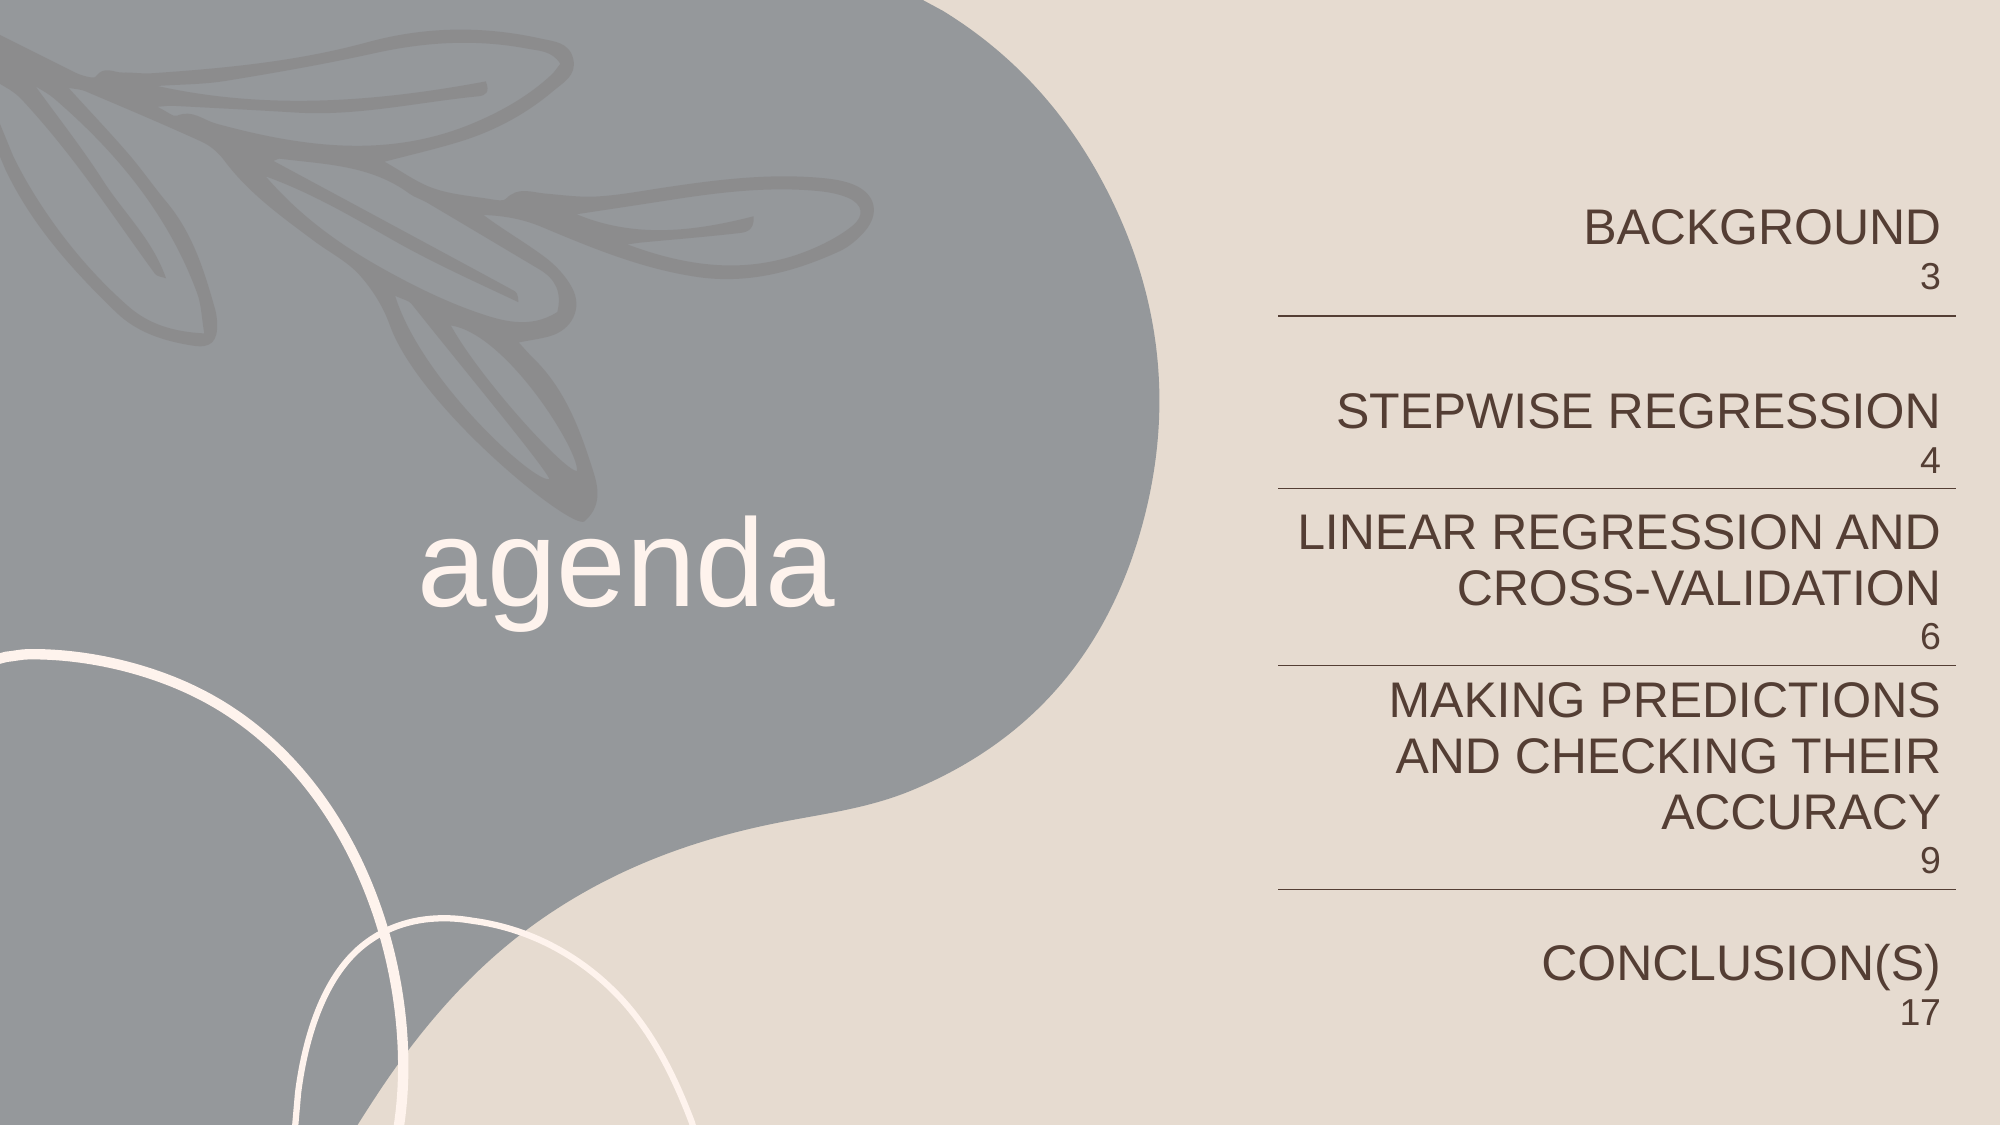

| BACKGROUND 3 |
| --- |
| STEPWISE REGRESSION 4 |
| LINEAR REGRESSION AND CROSS-VALIDATION 6 |
| MAKING PREDICTIONS AND CHECKING THEIR ACCURACY 9 |
| CONCLUSION(S) 17 |
# agenda